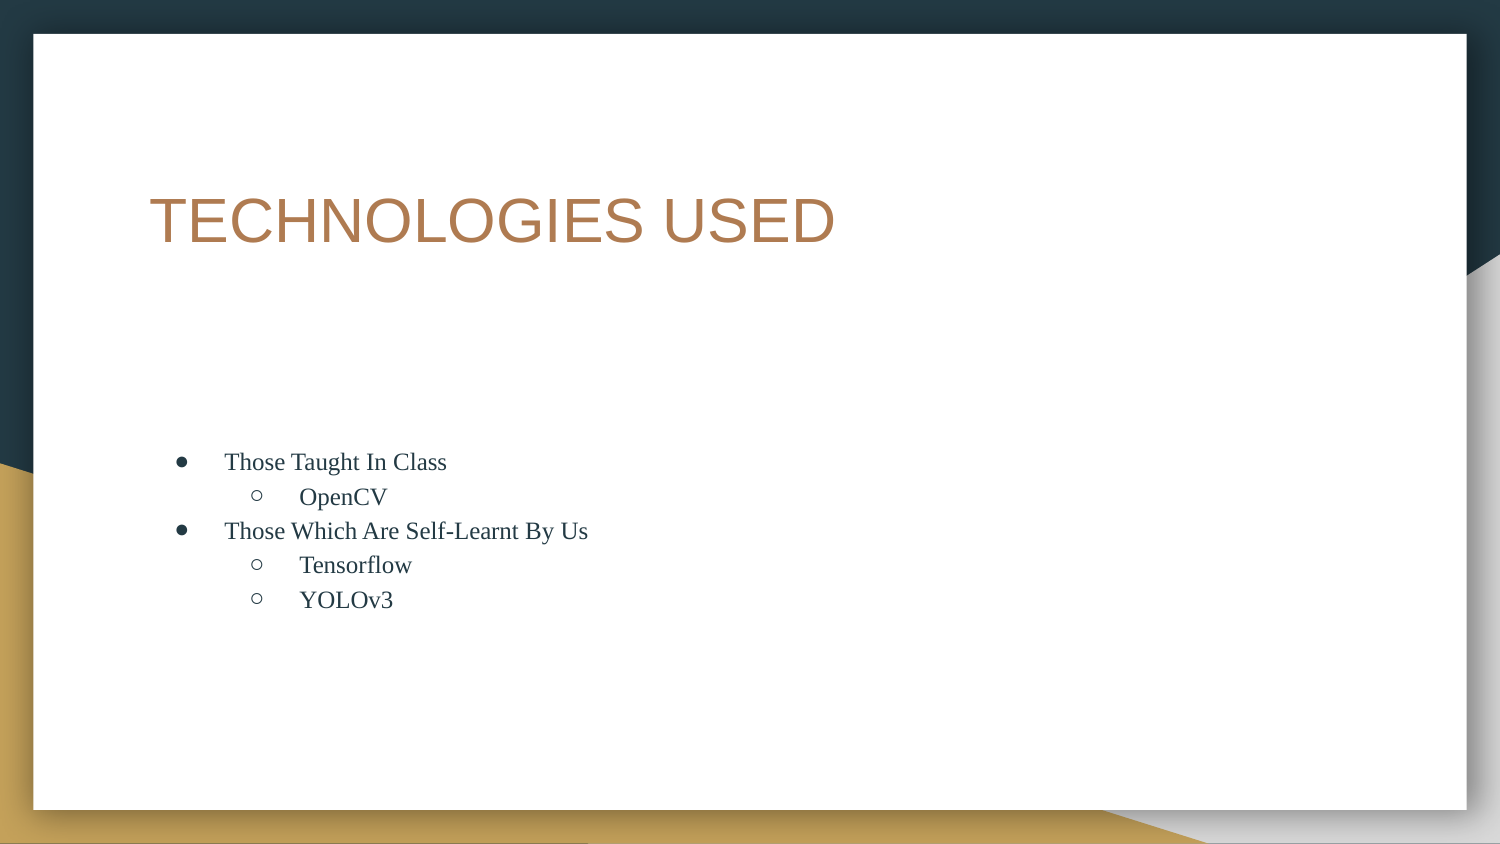

# TECHNOLOGIES USED
Those Taught In Class
OpenCV
Those Which Are Self-Learnt By Us
Tensorflow
YOLOv3